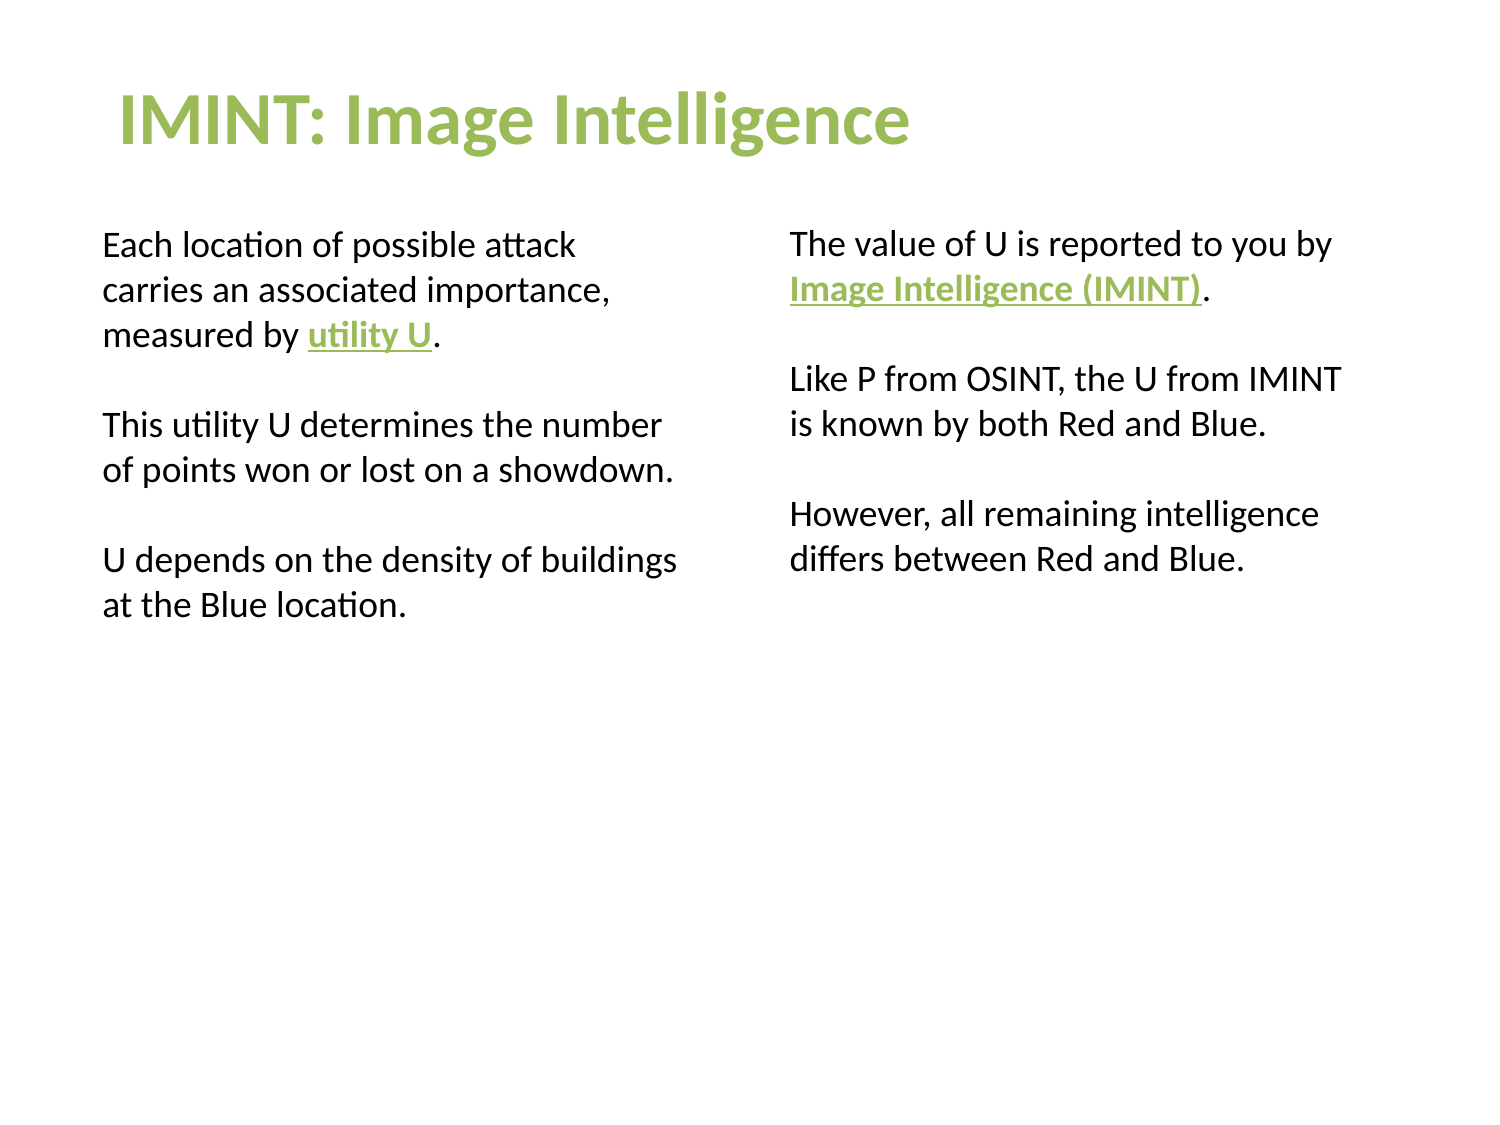

IMINT: Image Intelligence
The value of U is reported to you by Image Intelligence (IMINT).

Like P from OSINT, the U from IMINT is known by both Red and Blue.

However, all remaining intelligence differs between Red and Blue.
Each location of possible attack carries an associated importance, measured by utility U.

This utility U determines the number of points won or lost on a showdown.

U depends on the density of buildings at the Blue location.